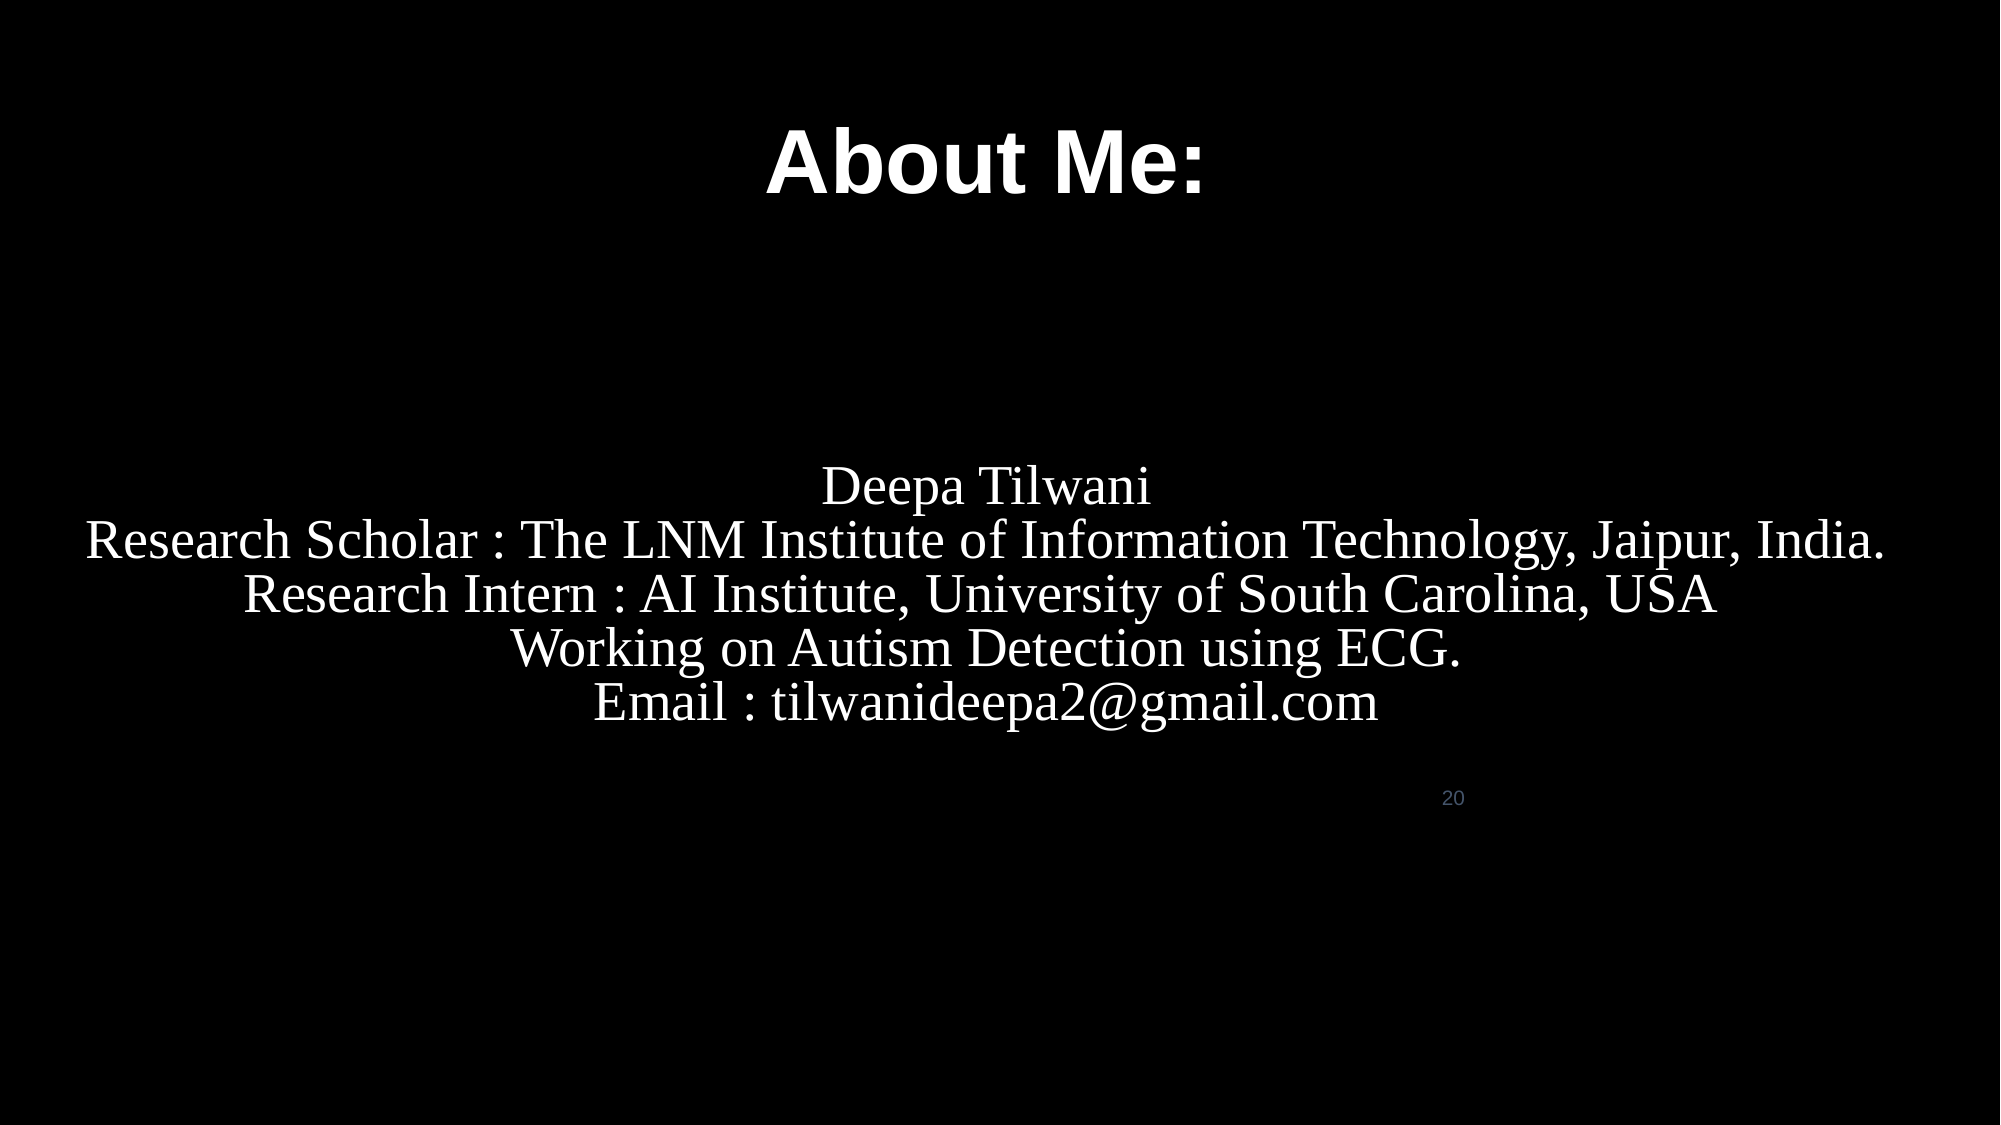

# About Me:
Deepa Tilwani
Research Scholar : The LNM Institute of Information Technology, Jaipur, India.
Research Intern : AI Institute, University of South Carolina, USA
Working on Autism Detection using ECG.
Email : tilwanideepa2@gmail.com
20